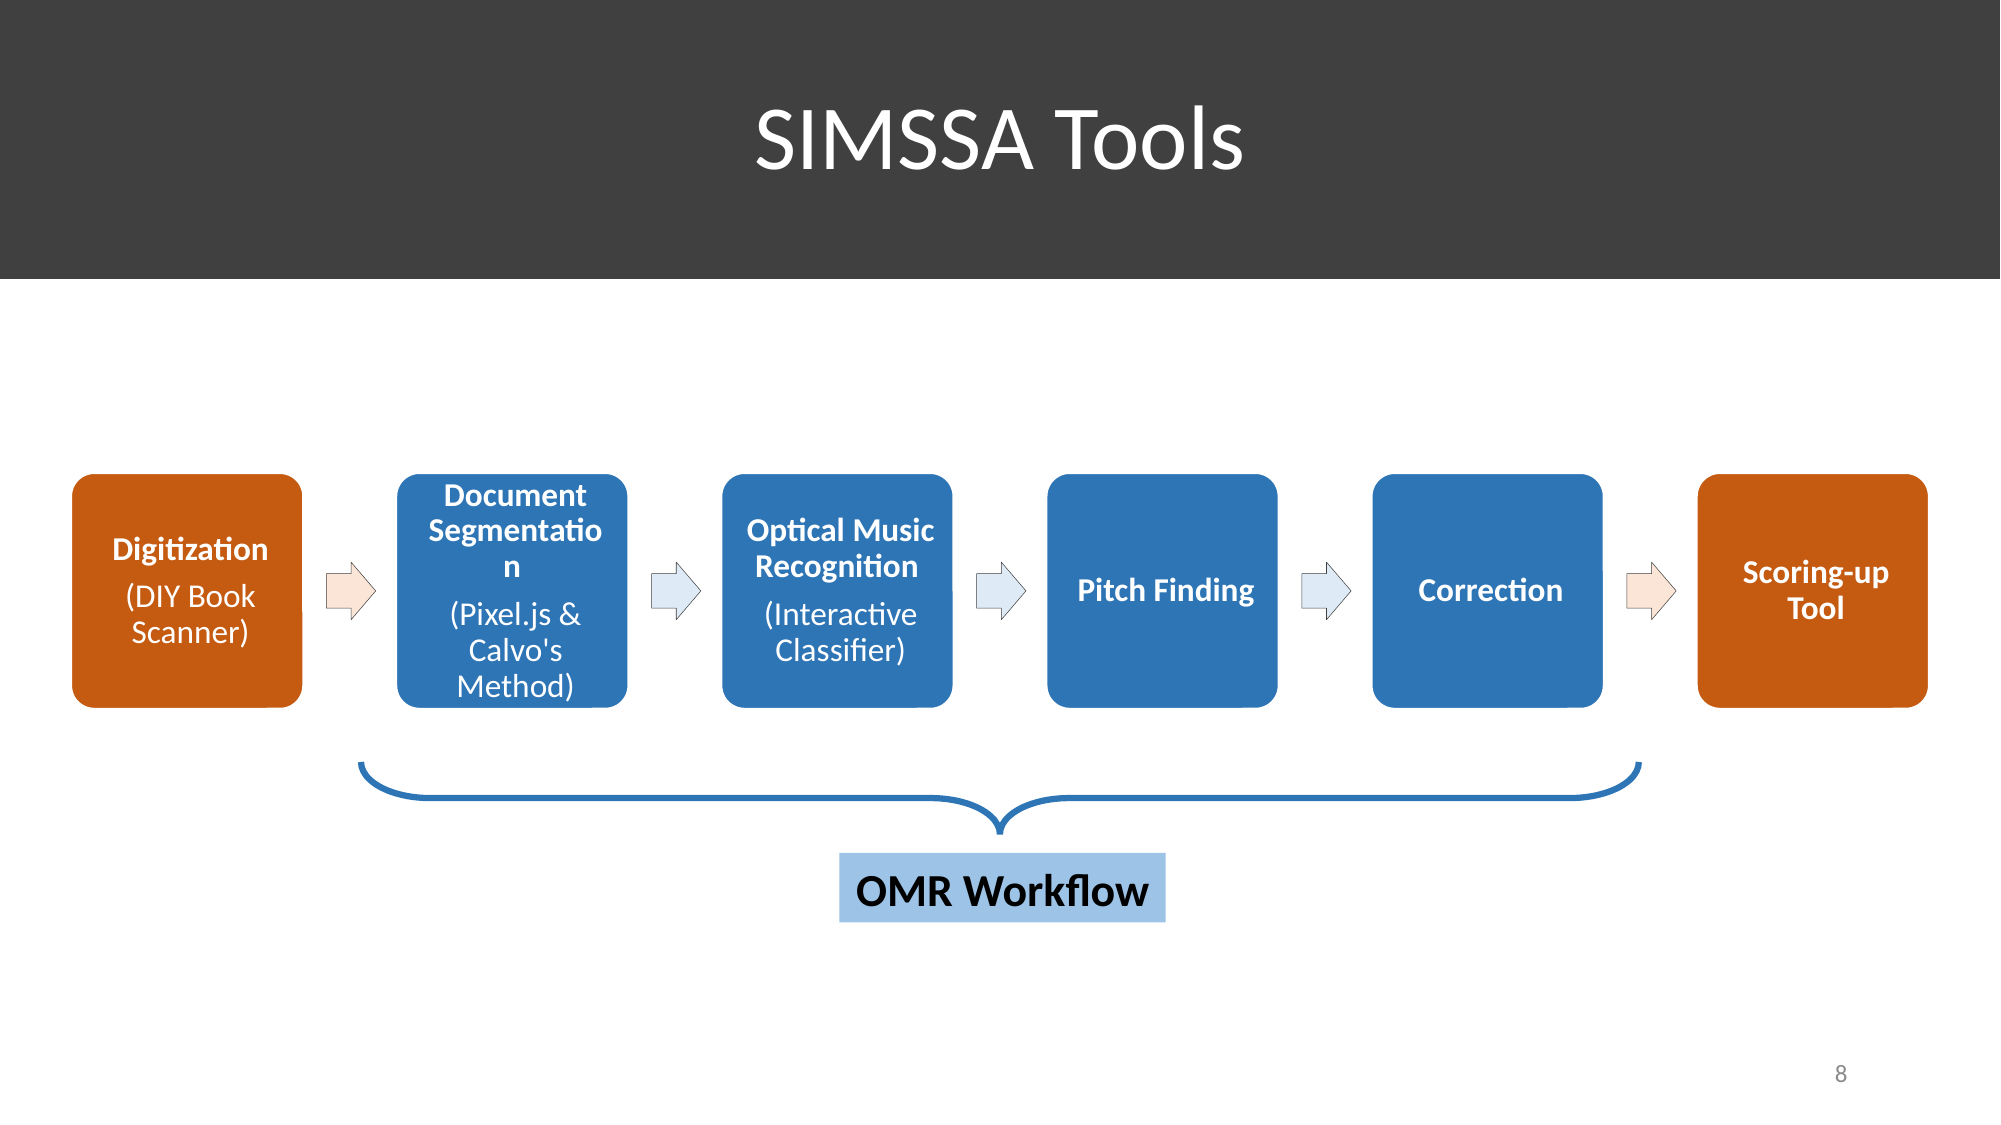

# SIMSSA Tools

Digitization
(DIY Book Scanner)

Document Segmentation
(Pixel.js & Calvo's Method)

Optical Music Recognition
(Interactive Classifier)

Pitch Finding

Correction

Scoring-up Tool
OMR Workflow
8